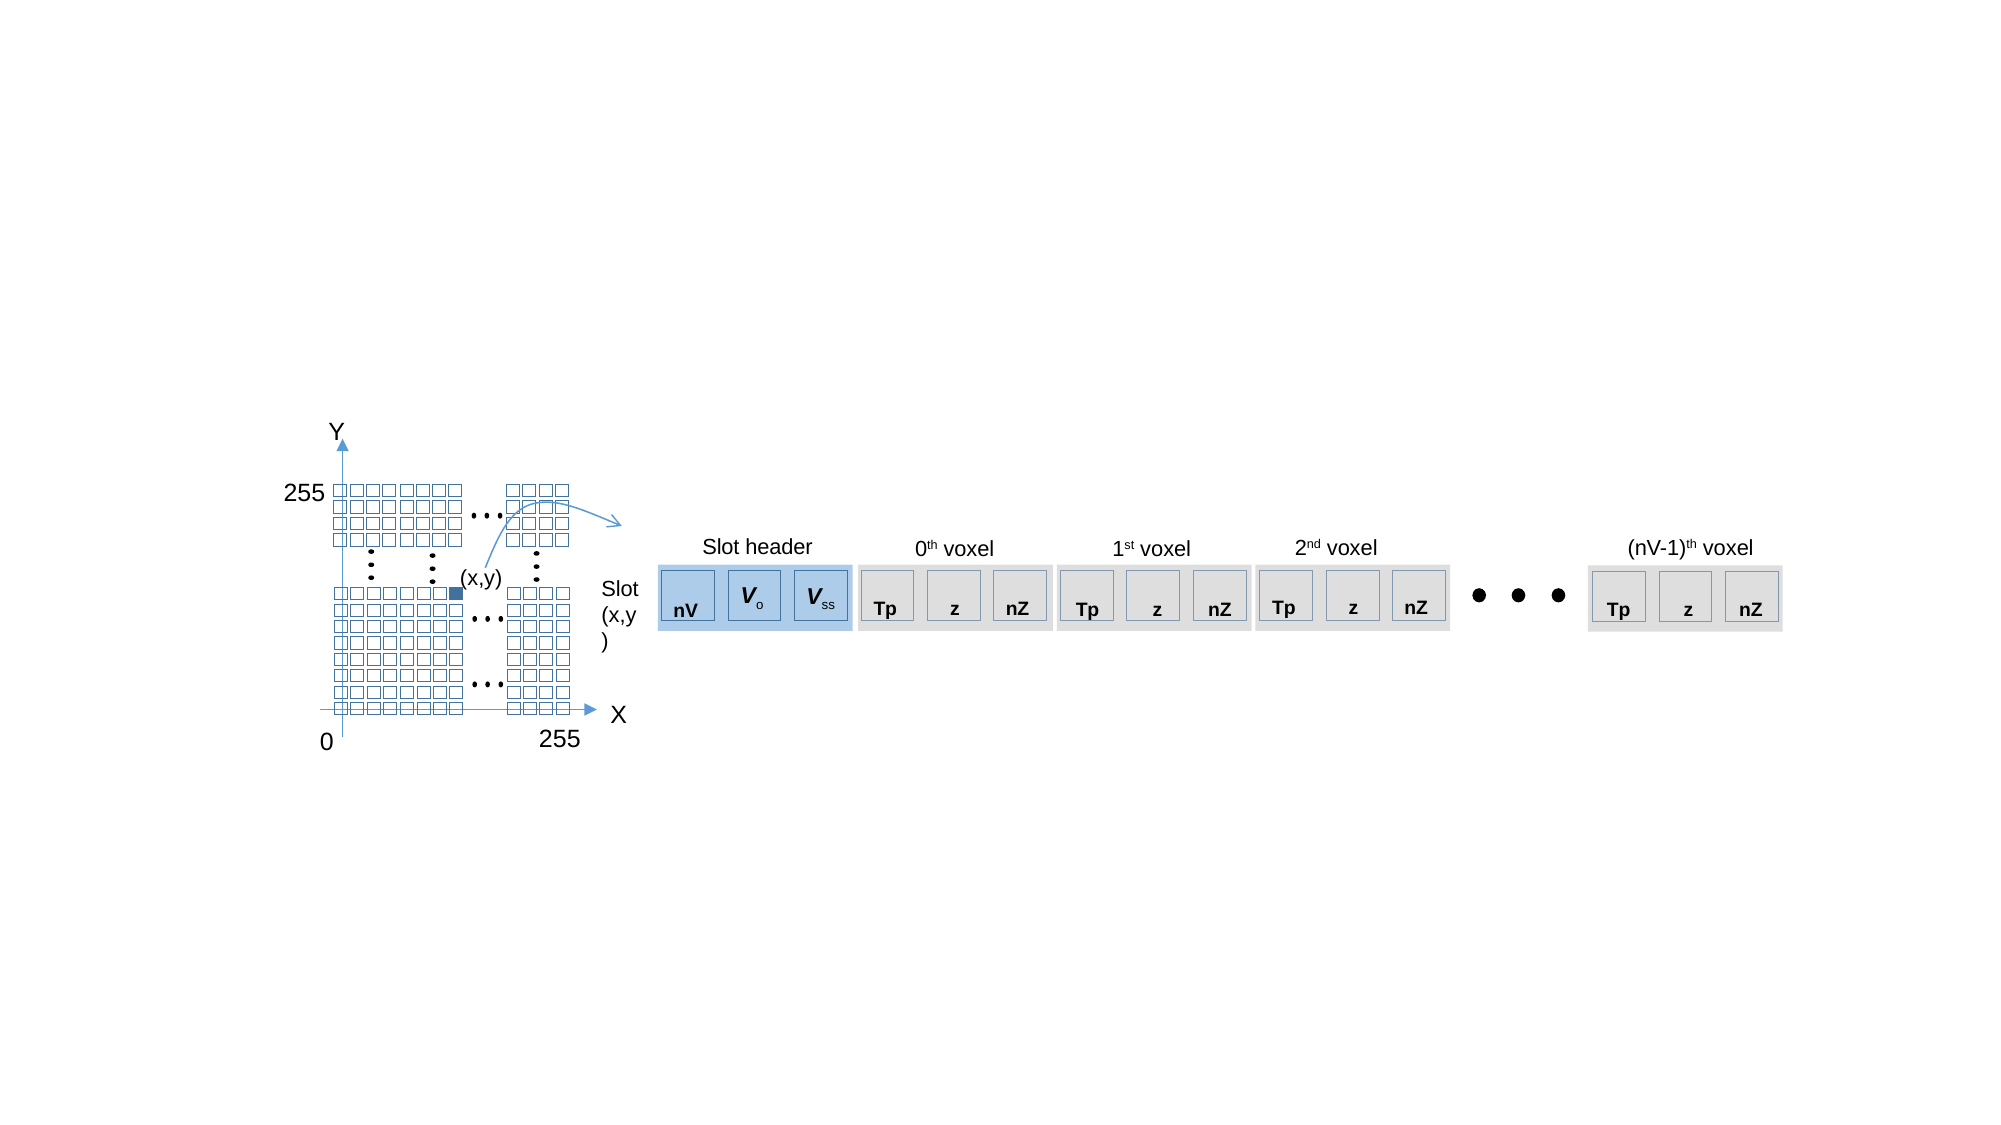

Y
255

(x,y)

X
255
0
Slot header

nV

Vo
Vss
2nd voxel

Tp
z
nZ
(nV-1)th voxel

Tp
z
nZ
0th voxel

Tp
z
nZ
1st voxel

Tp
z
nZ
Slot
(x,y)